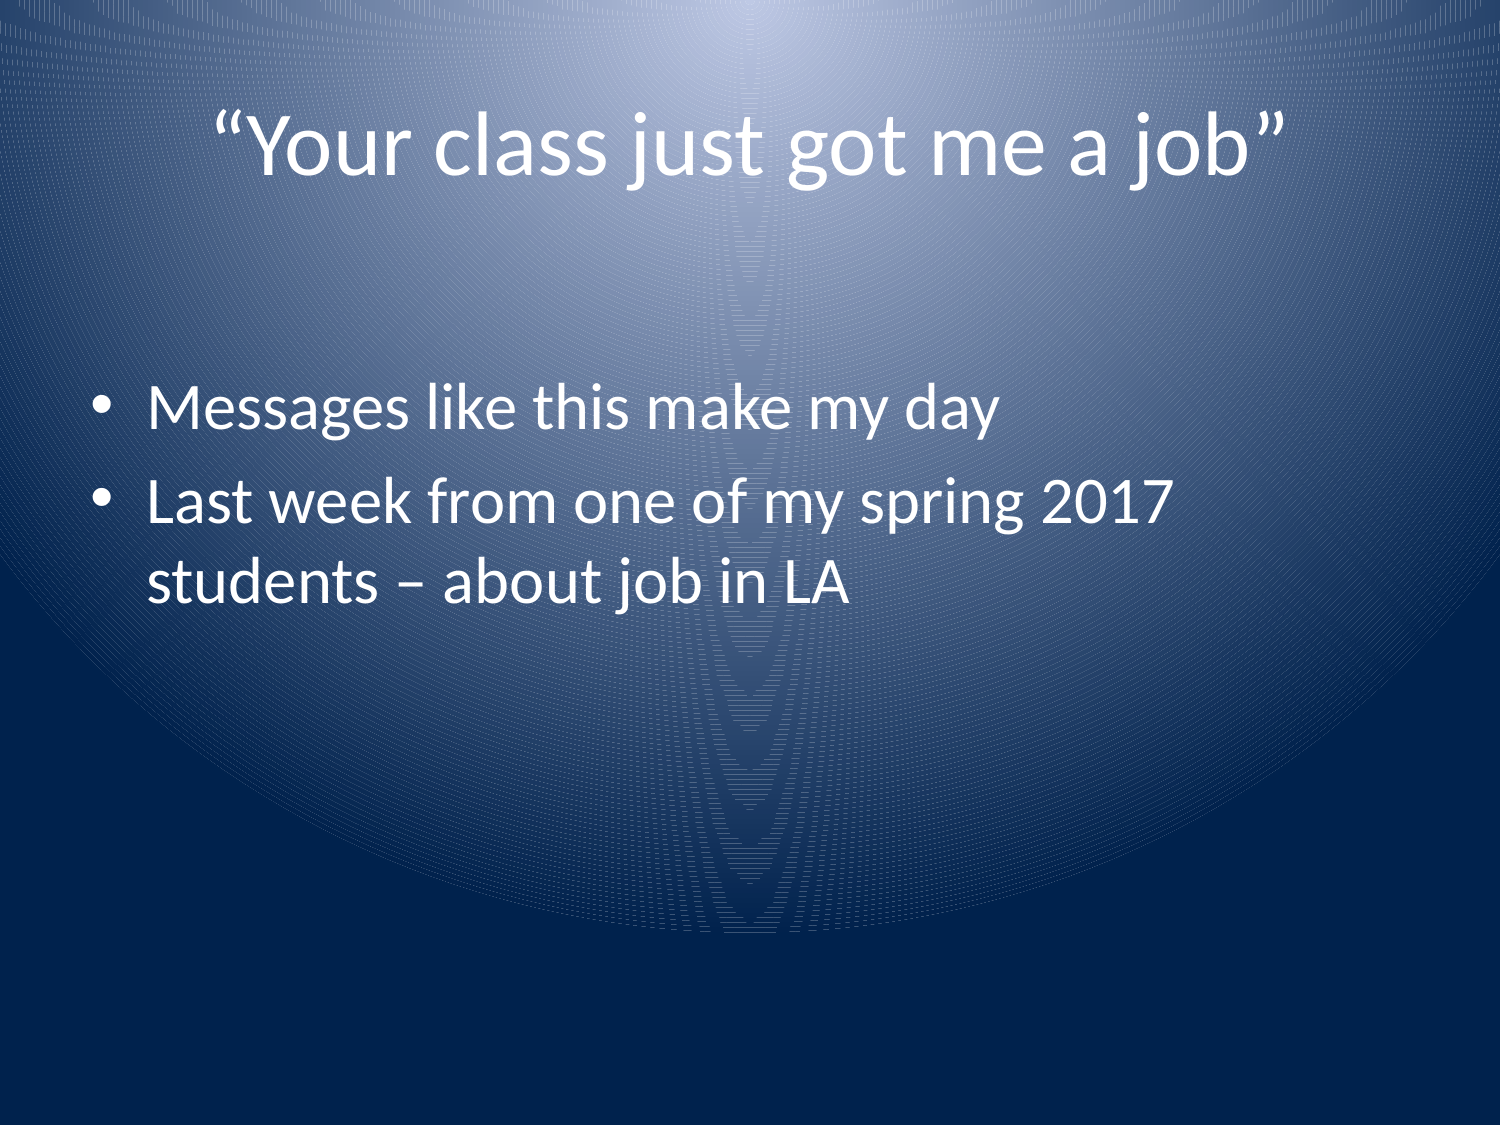

# “Your class just got me a job”

Messages like this make my day
Last week from one of my spring 2017 students – about job in LA